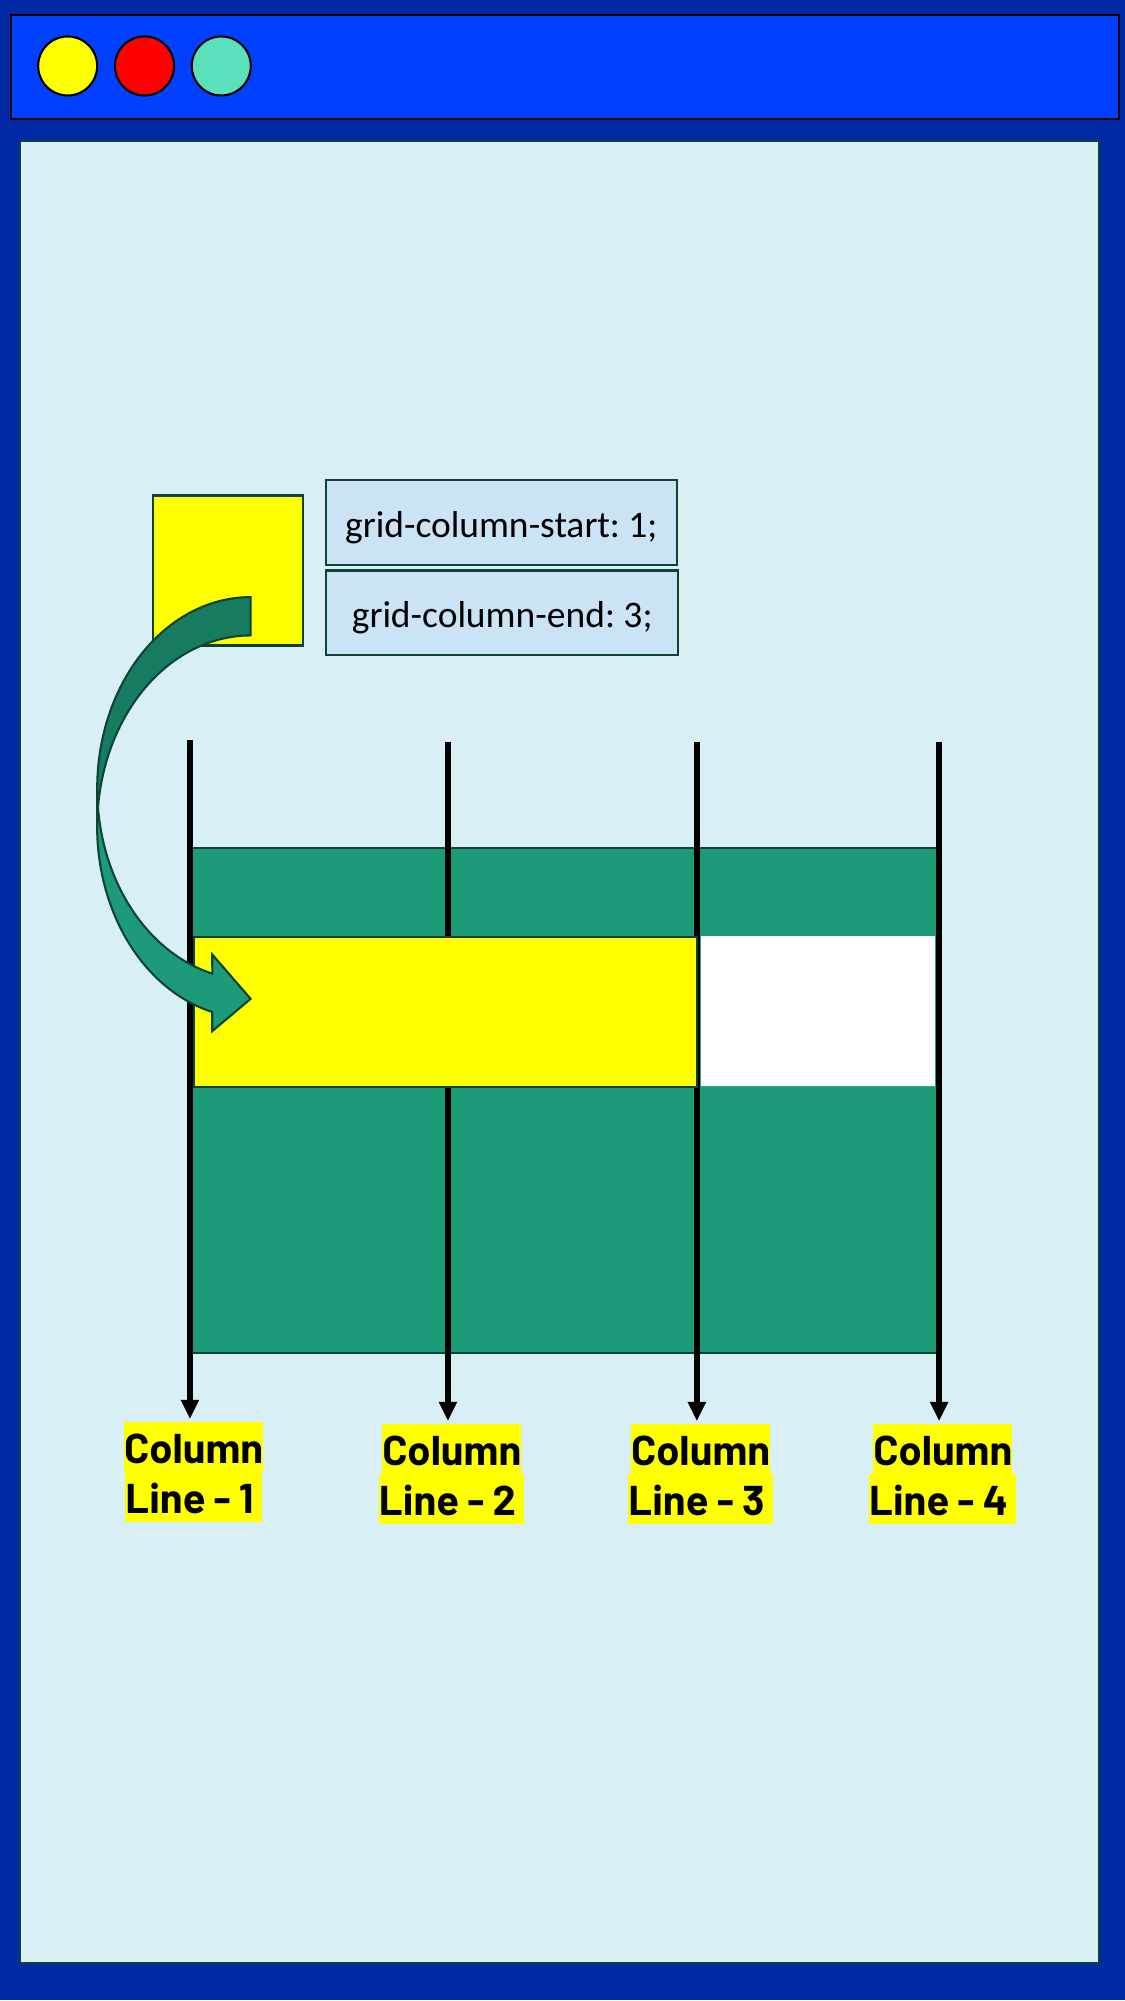

grid-column-start: 1;
grid-column-end: 3;

Column Line - 1
Column Line - 2
Column Line - 3
Column Line - 4